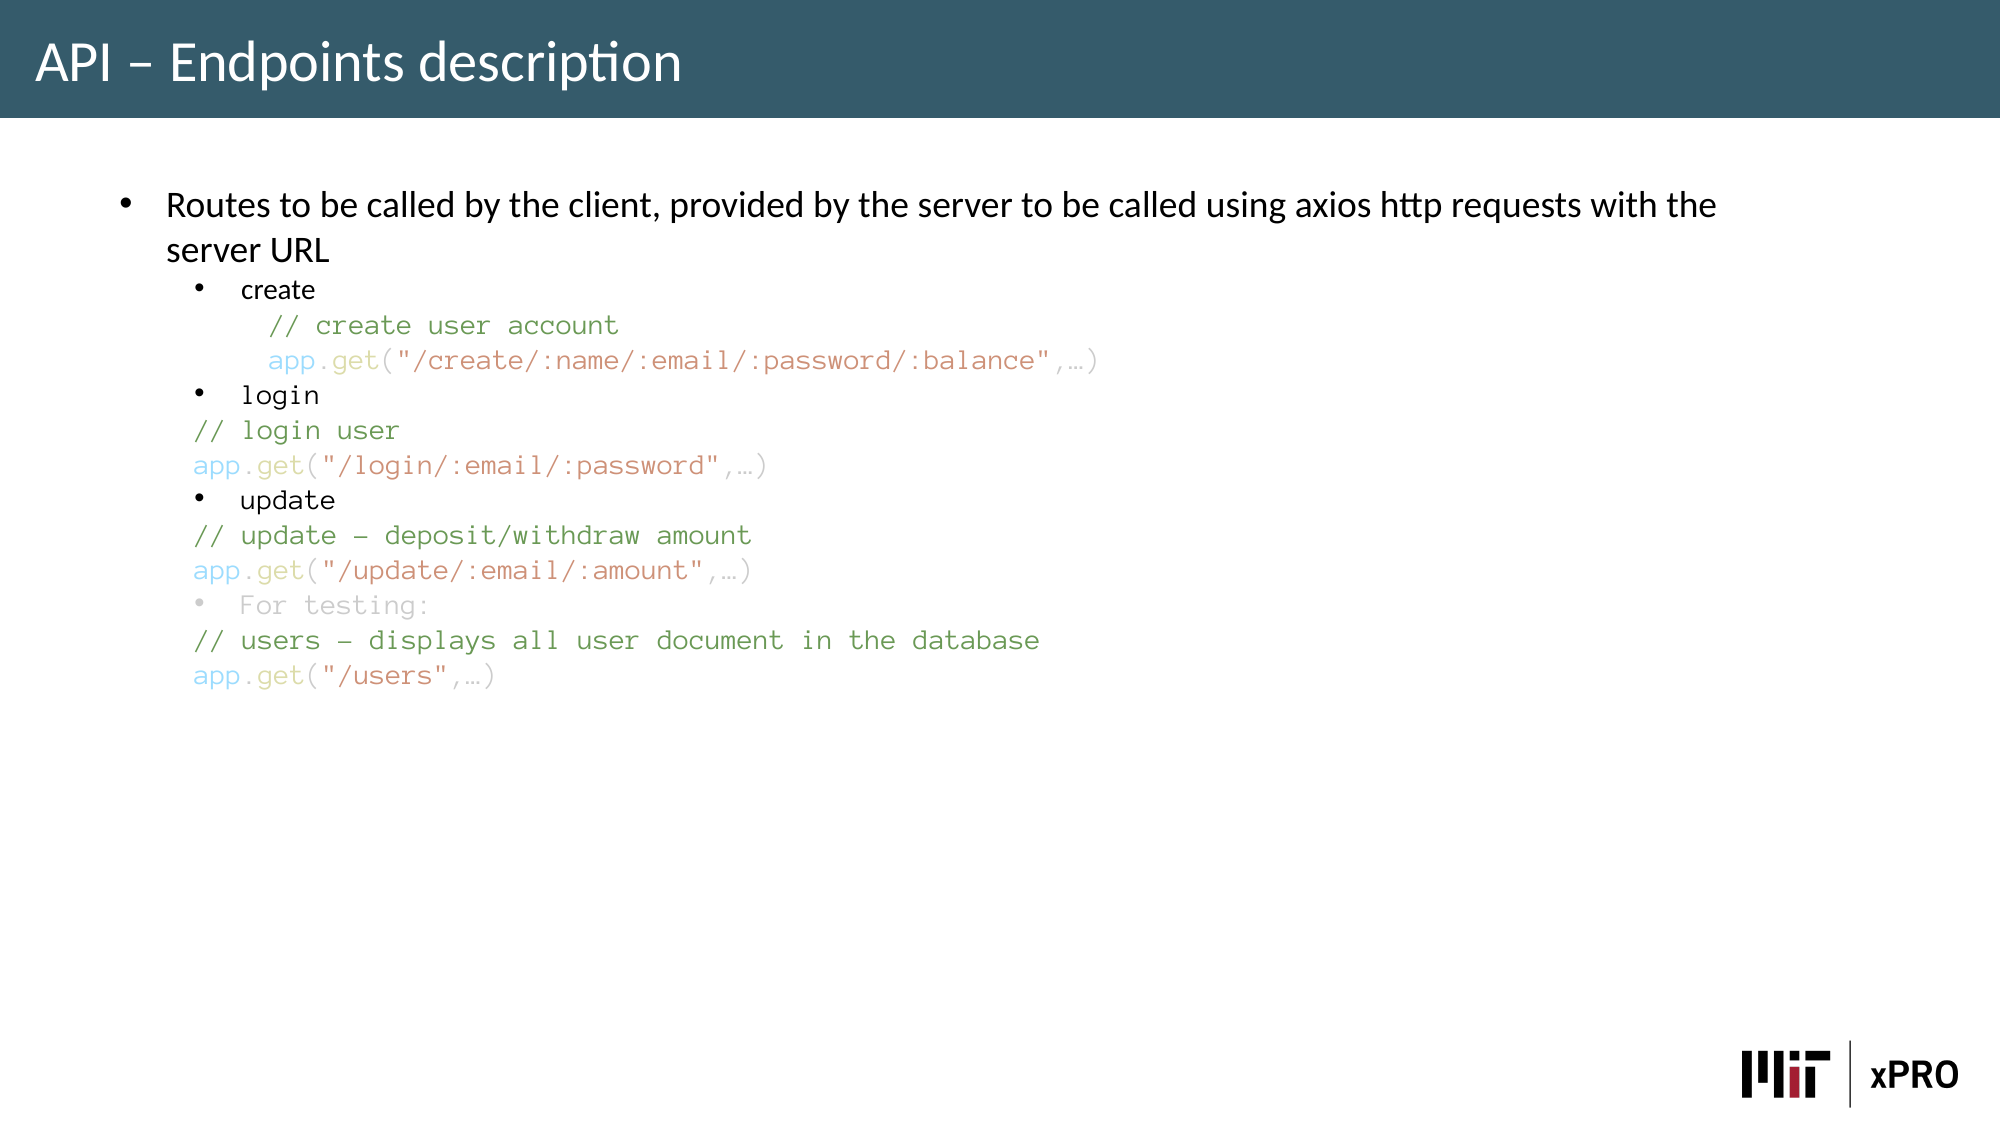

API – Endpoints description
Routes to be called by the client, provided by the server to be called using axios http requests with the server URL
create
	// create user account
	app.get("/create/:name/:email/:password/:balance",…)
login
// login user
app.get("/login/:email/:password",…)
update
// update - deposit/withdraw amount
app.get("/update/:email/:amount",…)
For testing:
// users – displays all user document in the database
app.get("/users",…)